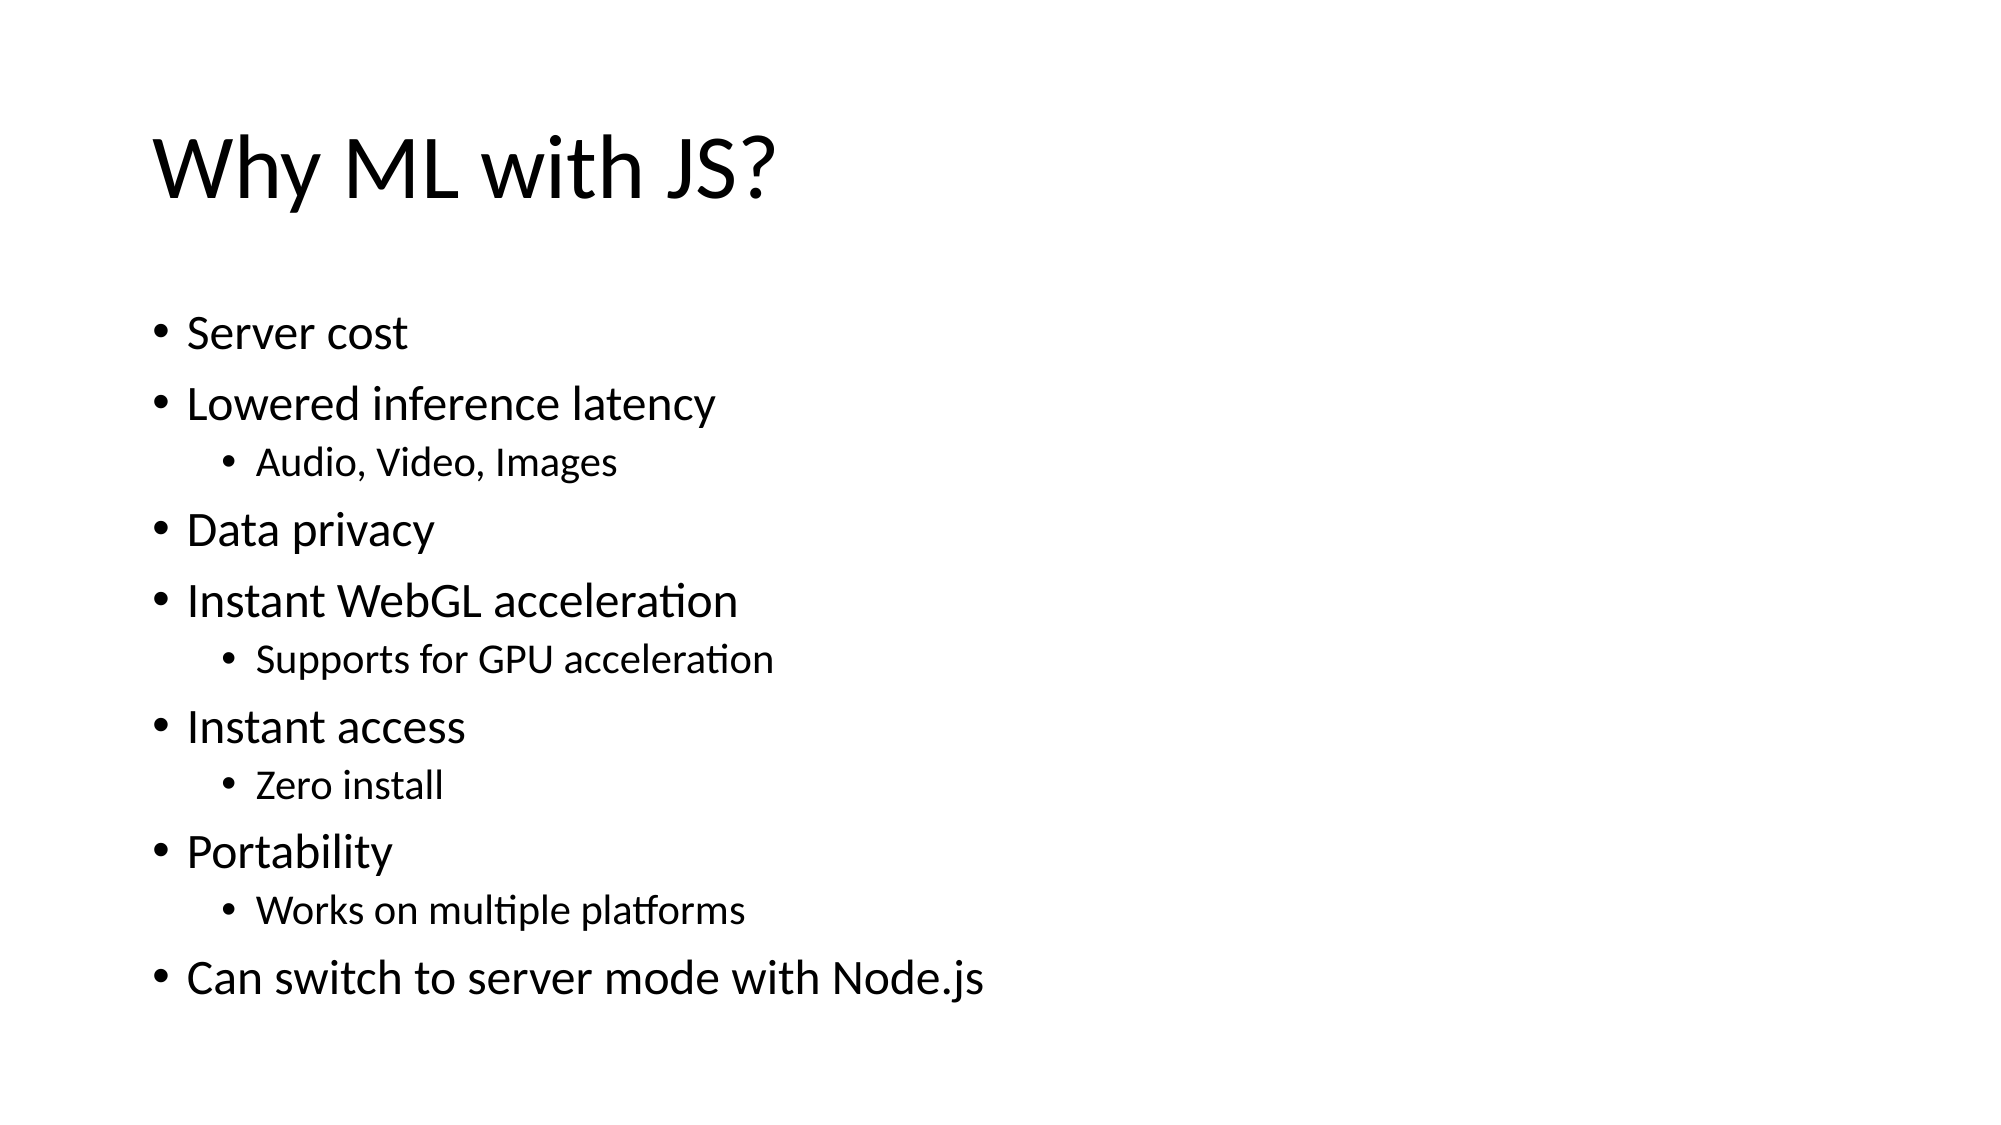

# Why ML with JS?
Server cost
Lowered inference latency
Audio, Video, Images
Data privacy
Instant WebGL acceleration
Supports for GPU acceleration
Instant access
Zero install
Portability
Works on multiple platforms
Can switch to server mode with Node.js